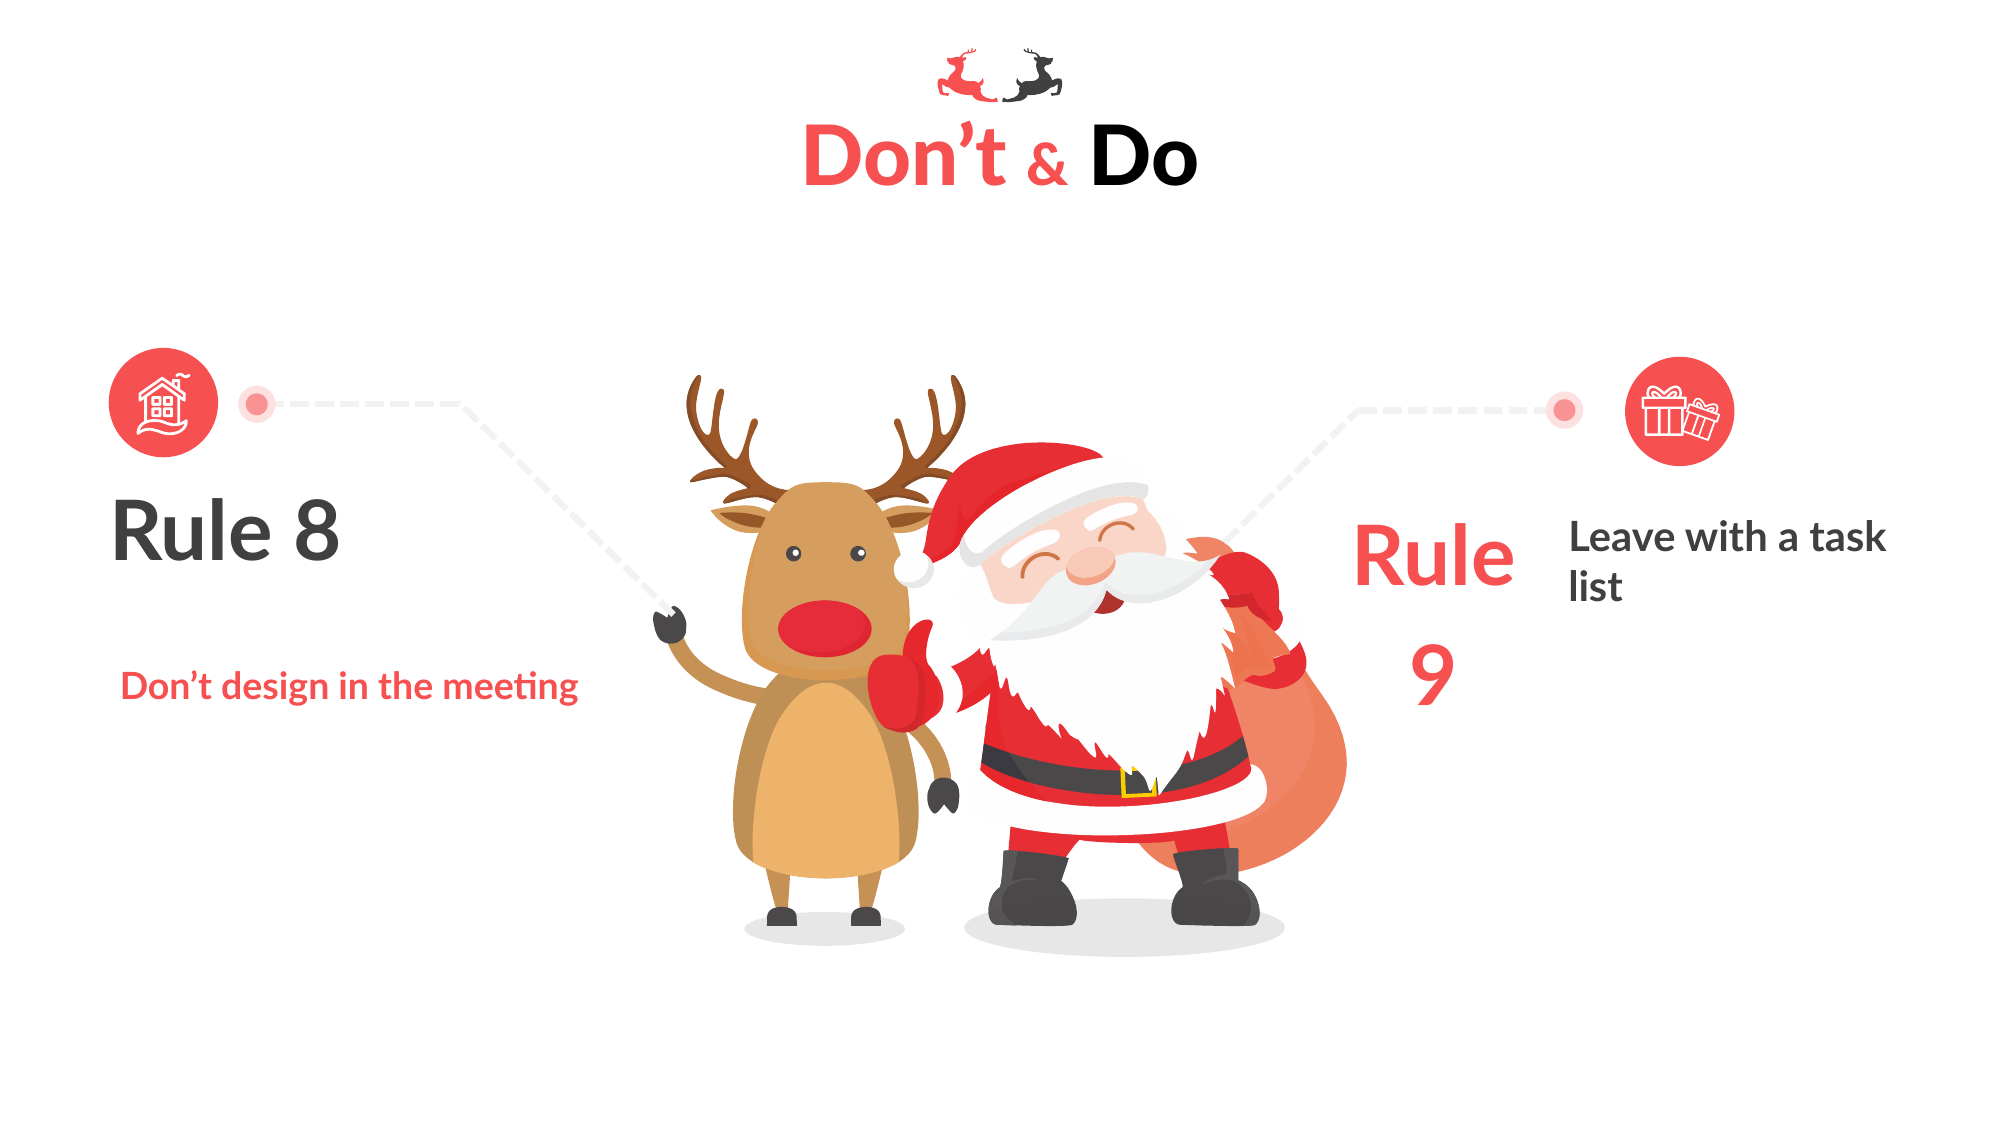

Don’t & Do

Rule 8
Rule 9
Leave with a task list
Don’t design in the meeting